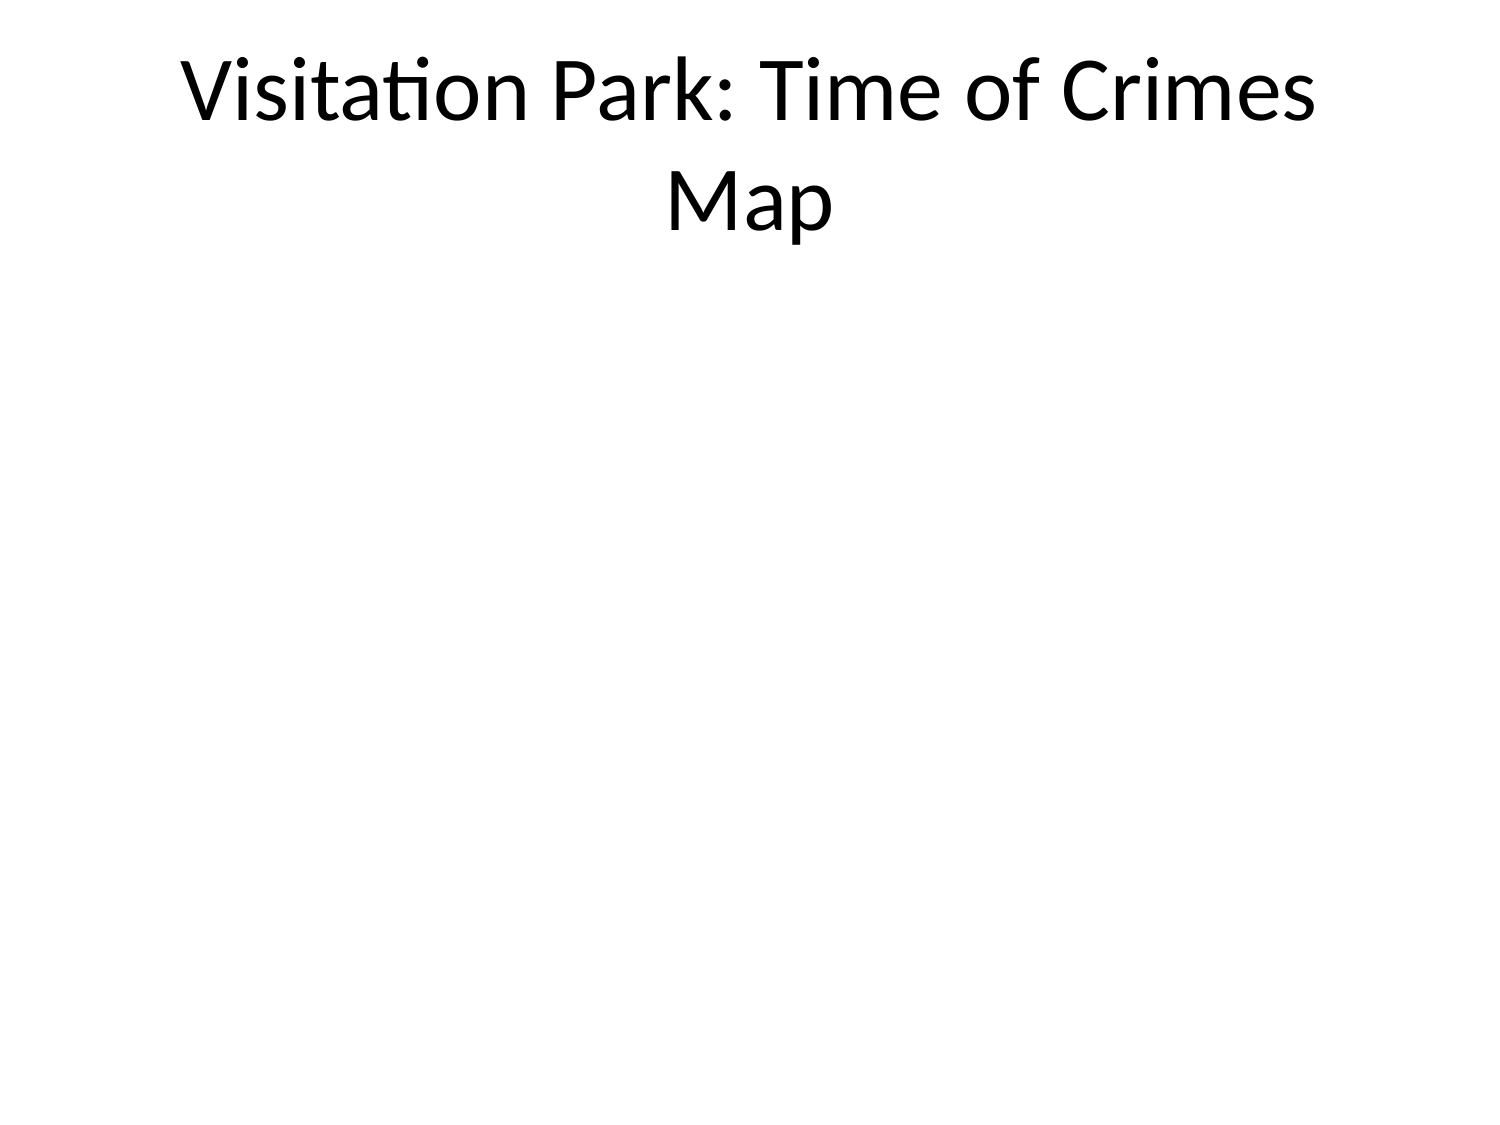

# Visitation Park: Time of Crimes Map